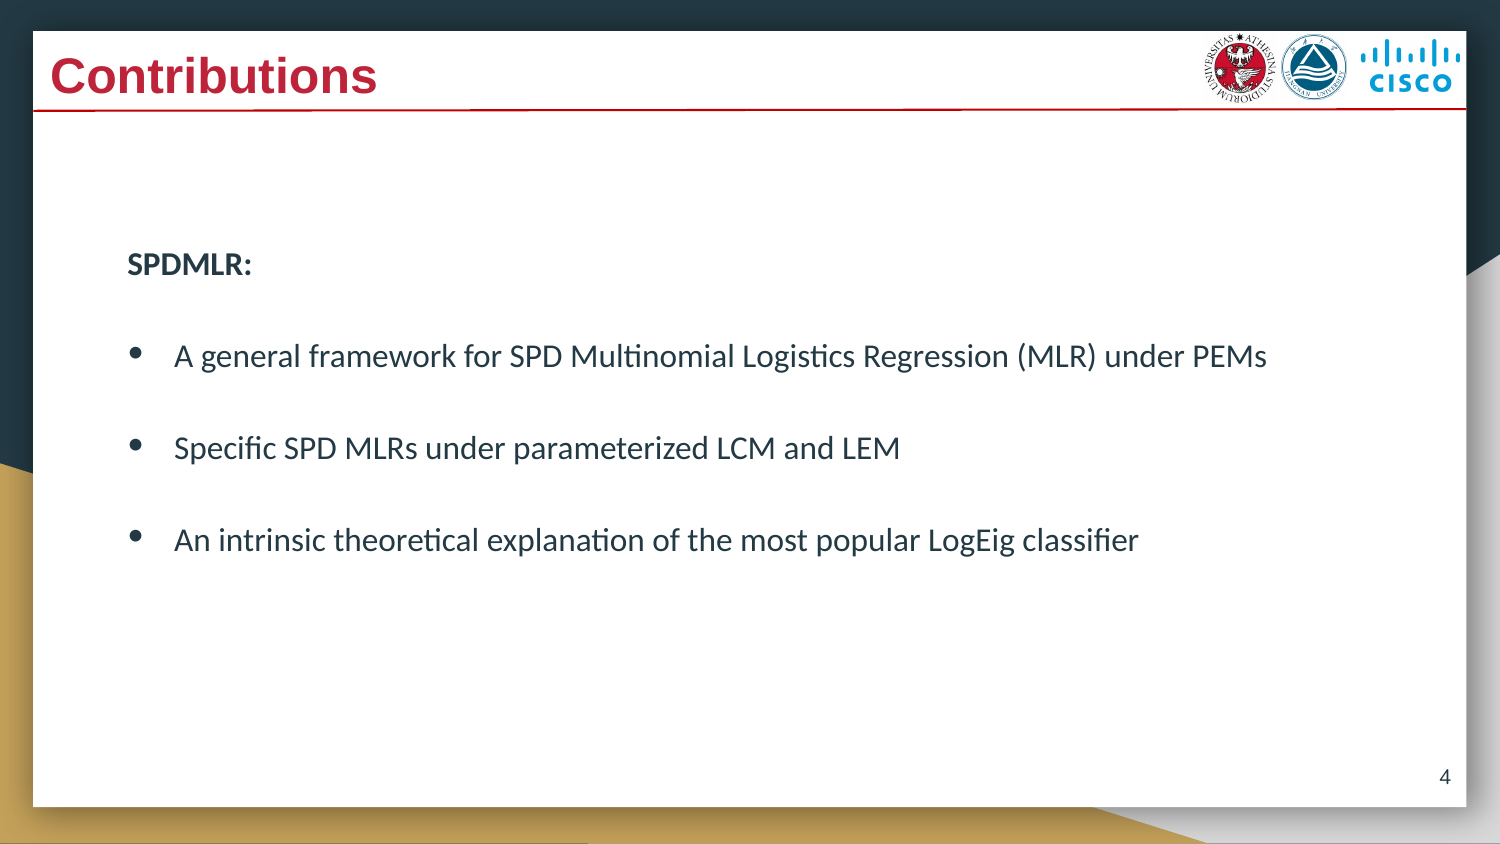

# Contributions
SPDMLR:

A general framework for SPD Multinomial Logistics Regression (MLR) under PEMs

Specific SPD MLRs under parameterized LCM and LEM

An intrinsic theoretical explanation of the most popular LogEig classifier
4